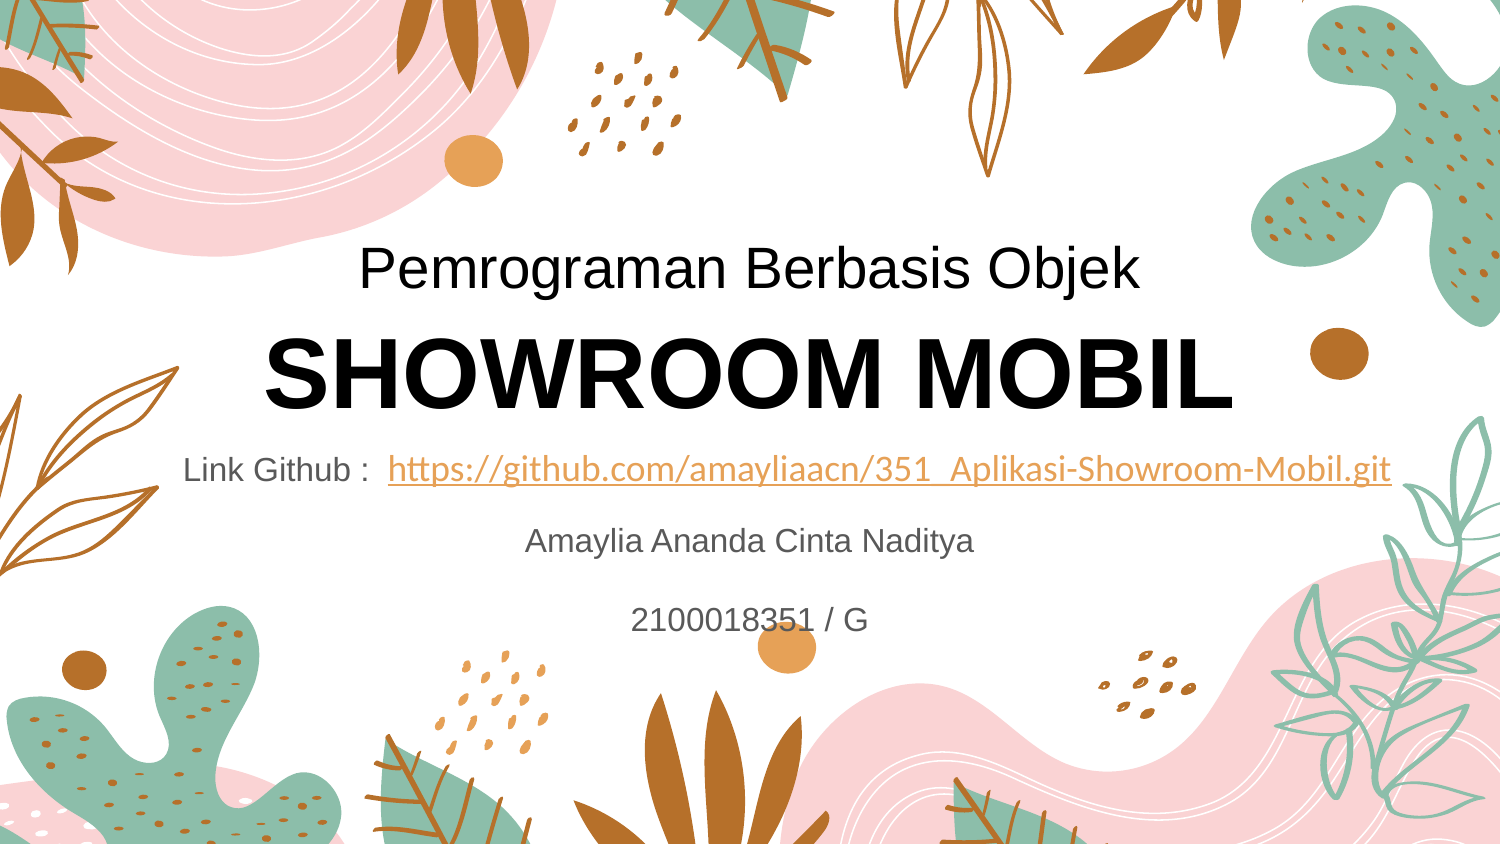

Pemrograman Berbasis Objek
# SHOWROOM MOBIL
Link Github :  https://github.com/amayliaacn/351_Aplikasi-Showroom-Mobil.git
Amaylia Ananda Cinta Naditya
2100018351 / G